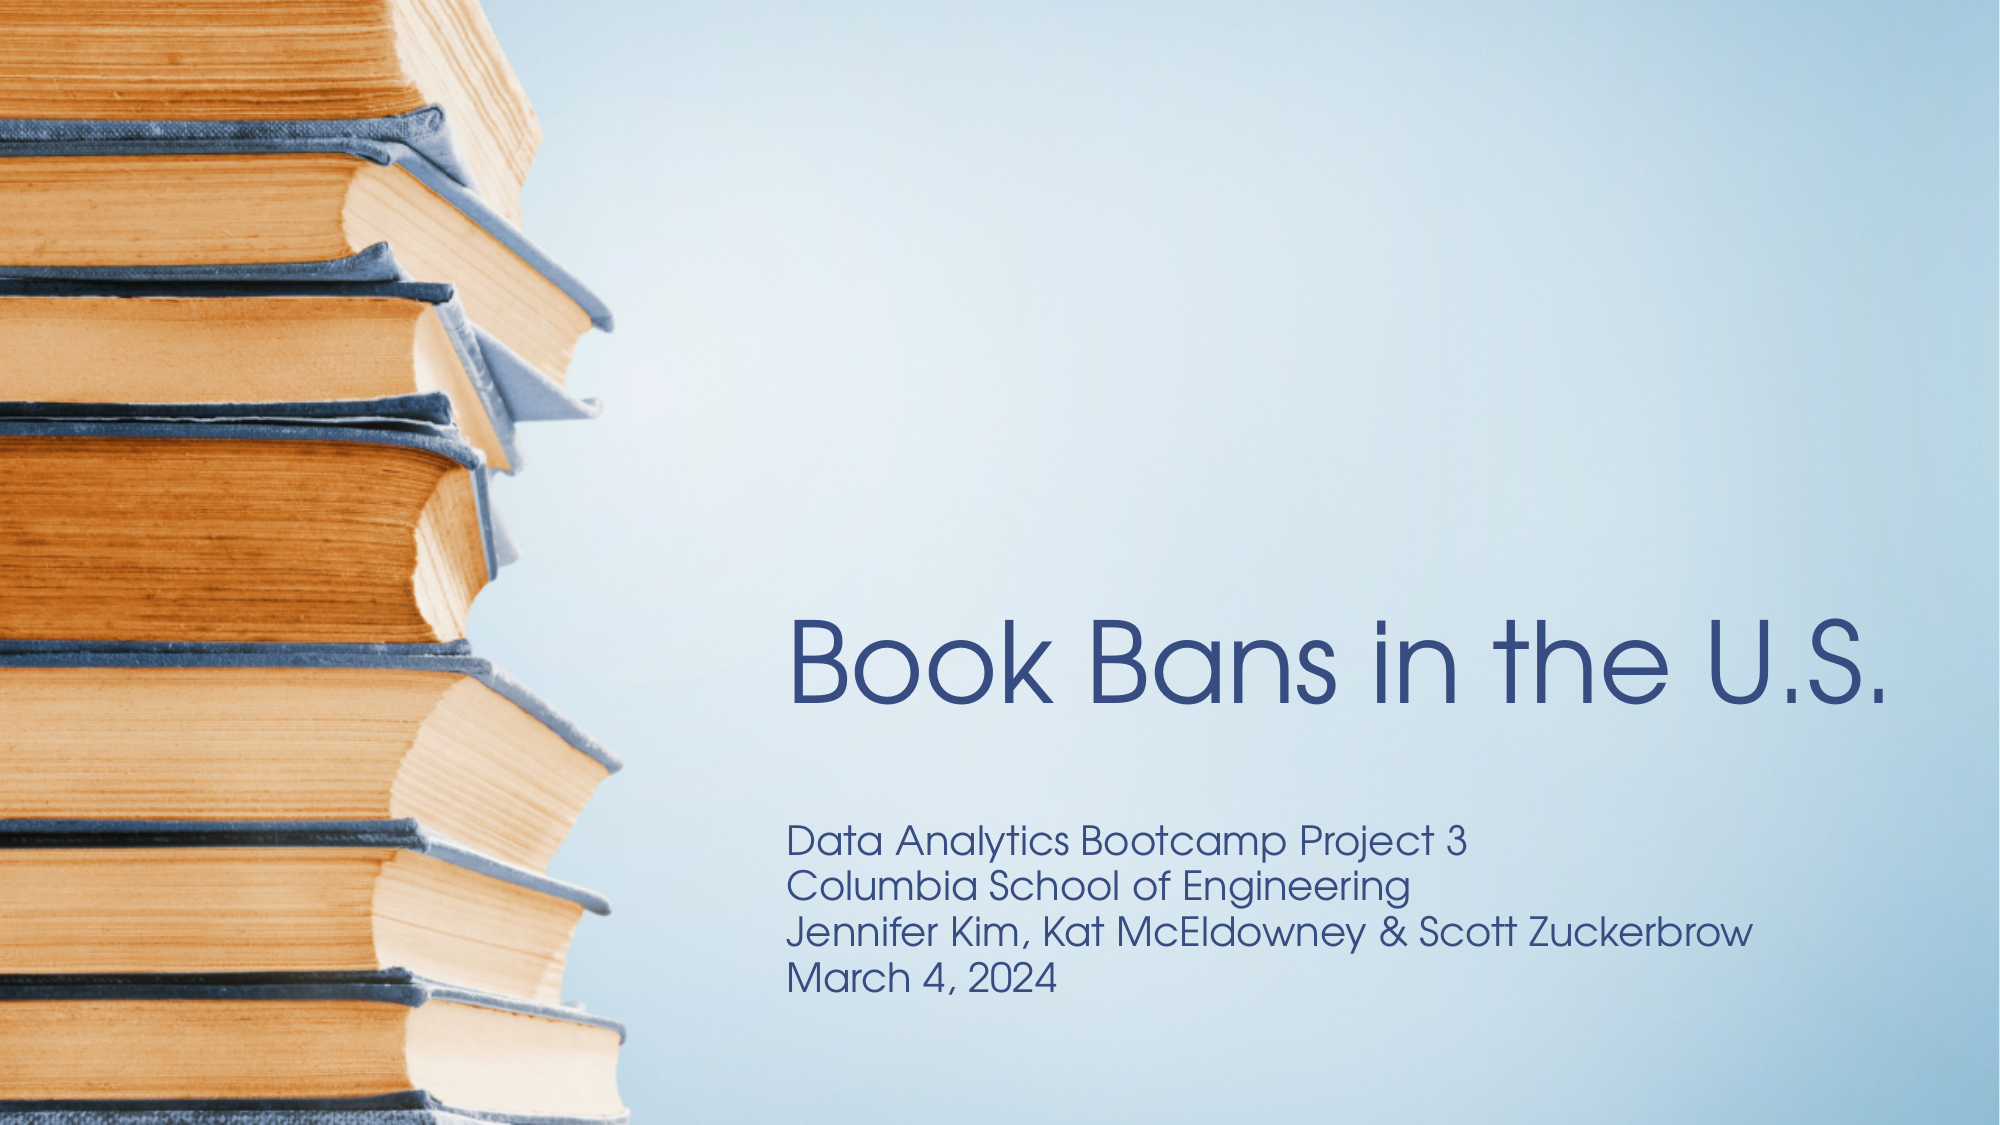

# Book Bans in the U.S.
Data Analytics Bootcamp Project 3
Columbia School of Engineering
Jennifer Kim, Kat McEldowney & Scott Zuckerbrow
March 4, 2024